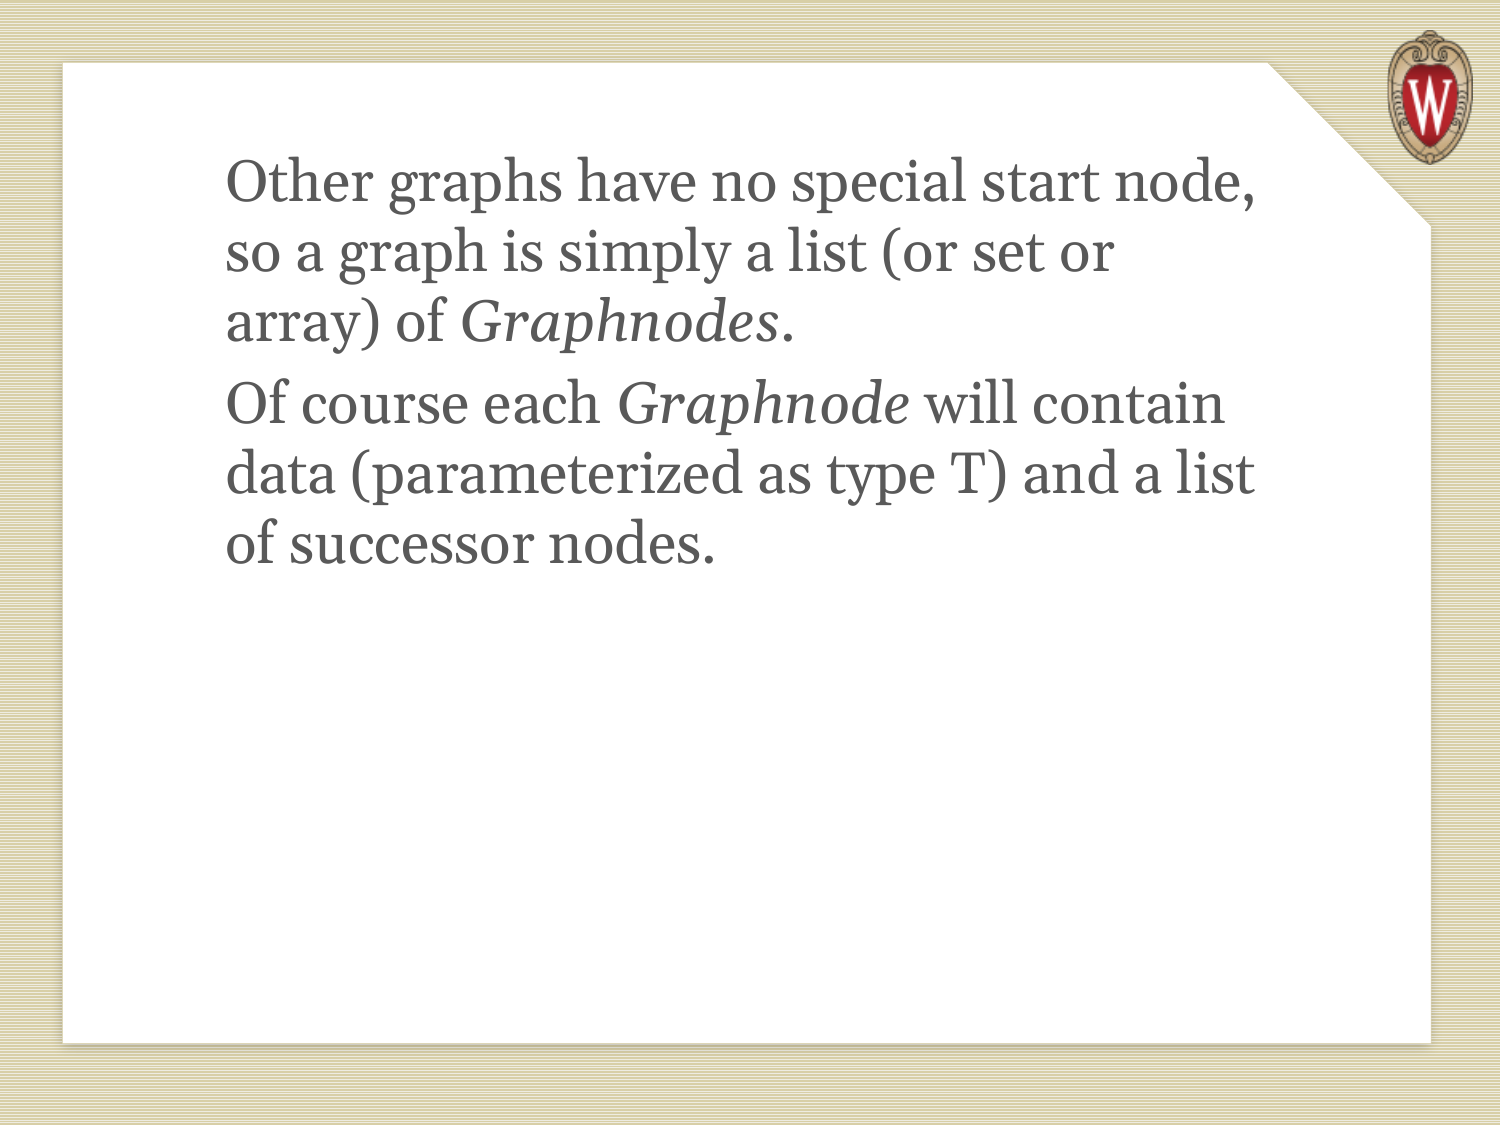

Other graphs have no special start node, so a graph is simply a list (or set or array) of Graphnodes.
Of course each Graphnode will contain data (parameterized as type T) and a list of successor nodes.